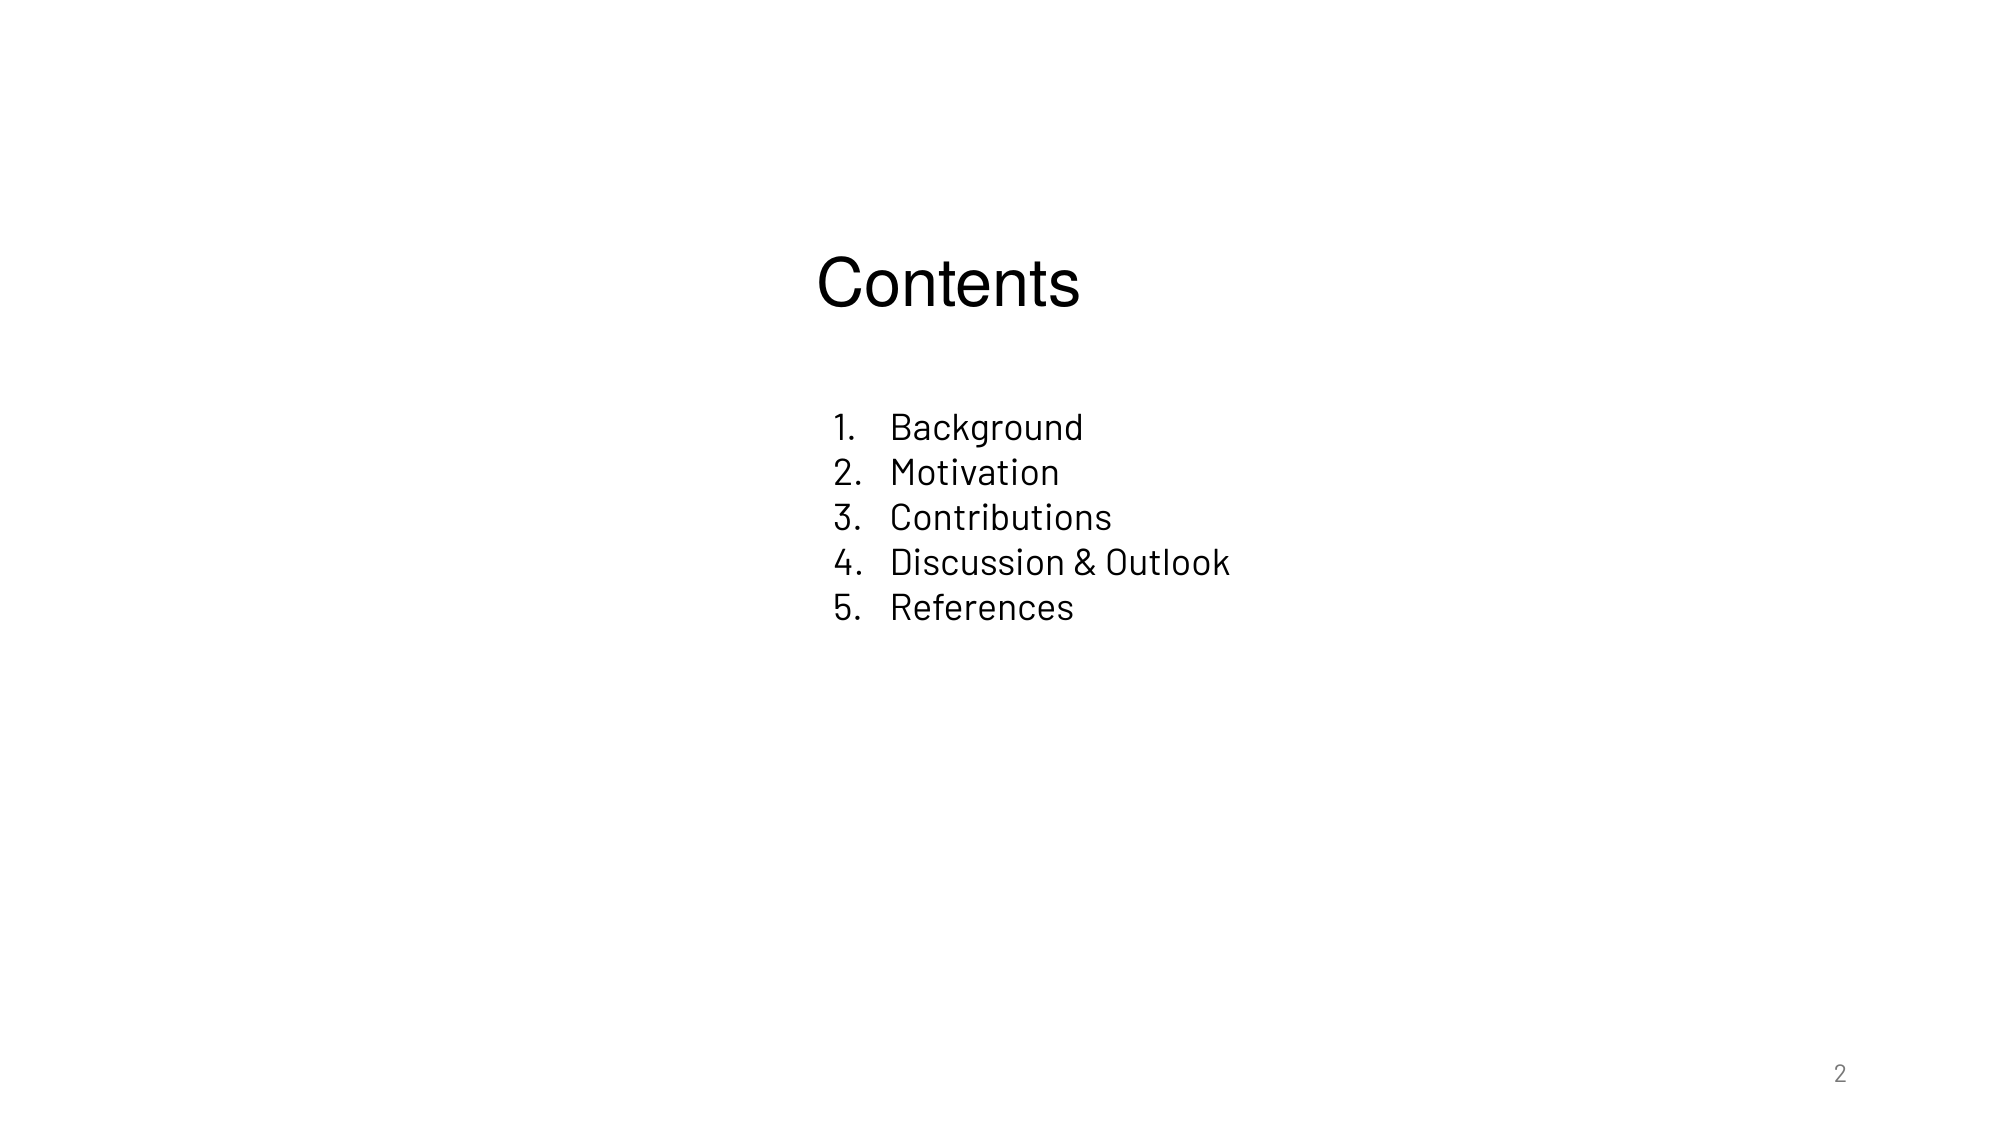

Contents
Background
Motivation
Contributions
Discussion & Outlook
References
2